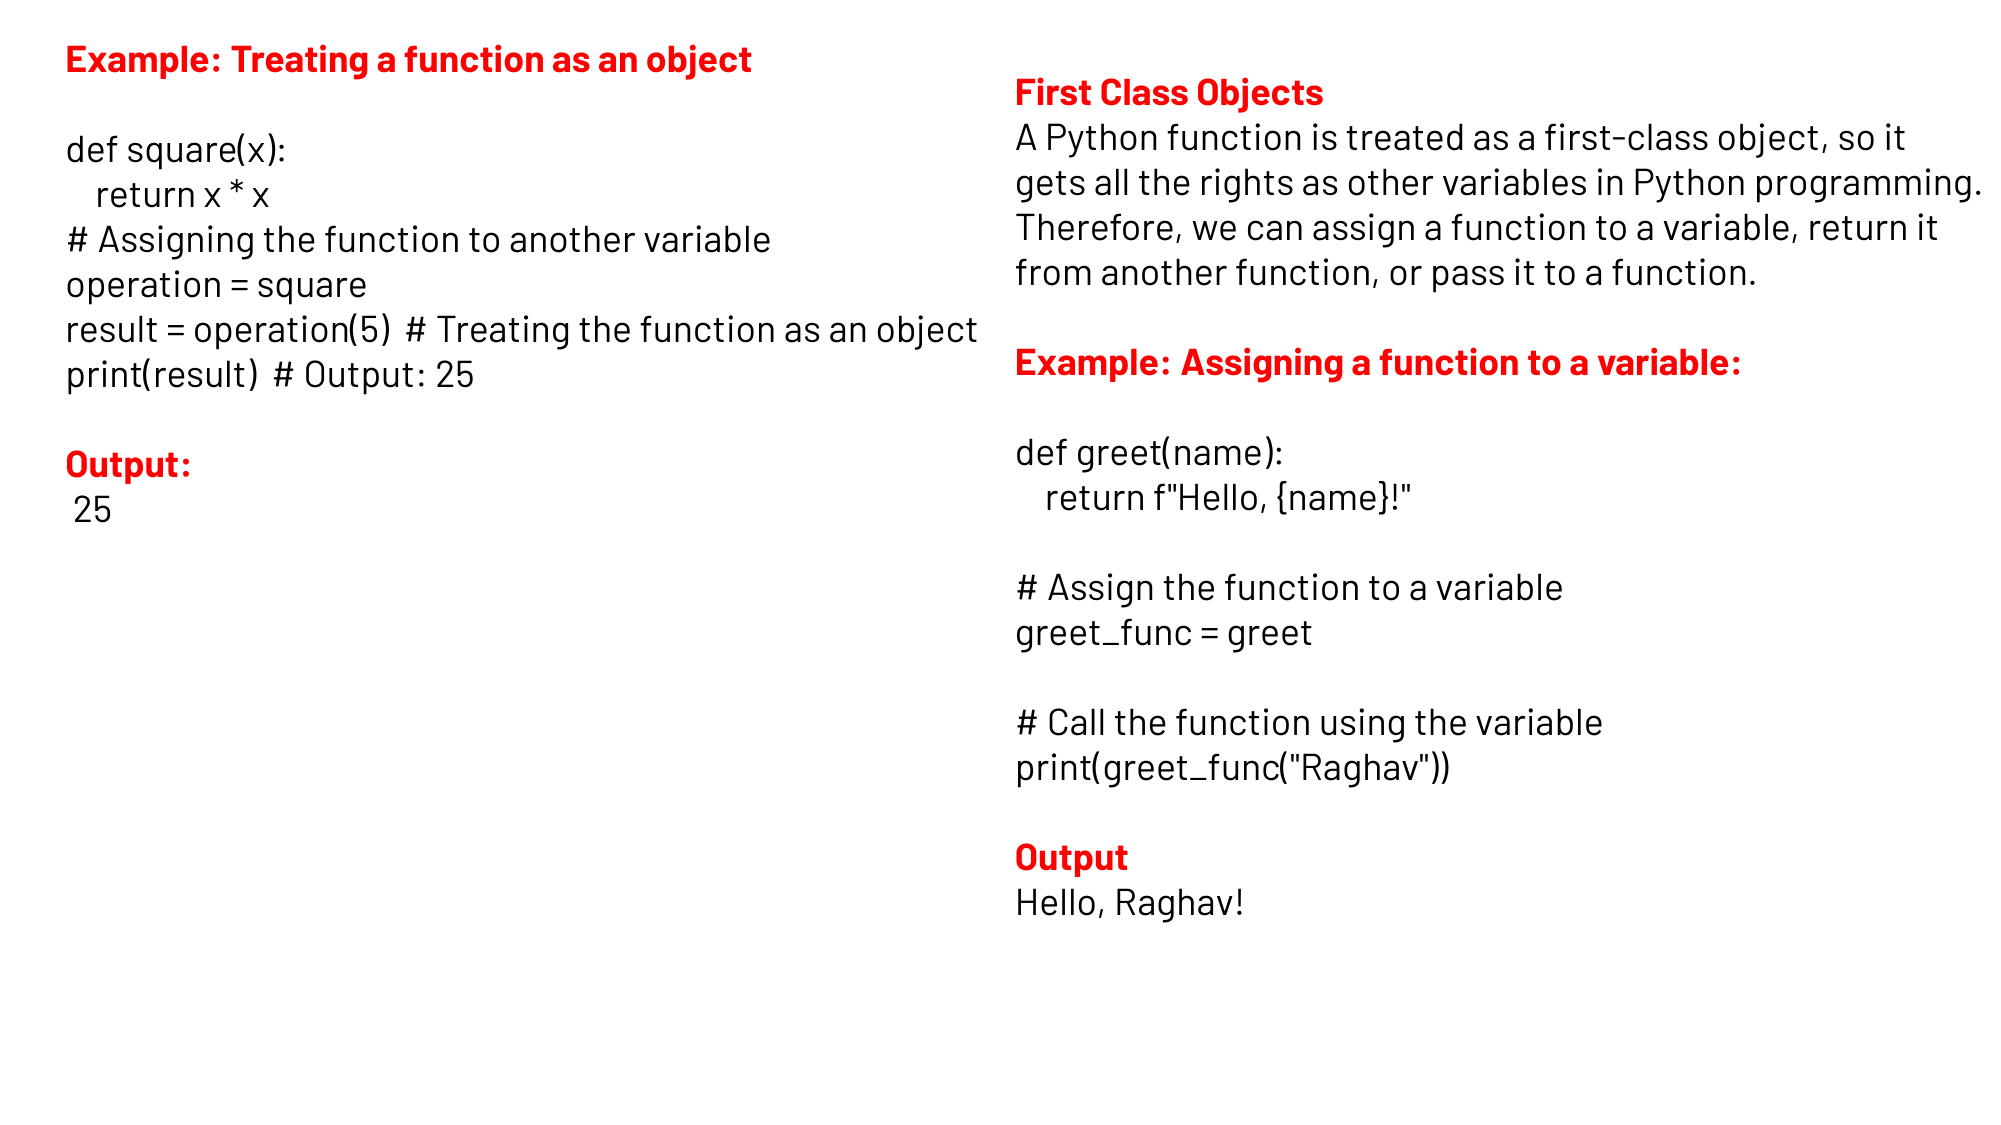

Example: Treating a function as an object

def square(x):
    return x * x
# Assigning the function to another variable
operation = square
result = operation(5)  # Treating the function as an object
print(result)  # Output: 25

Output:
 25
First Class Objects
A Python function is treated as a first-class object, so it gets all the rights as other variables in Python programming. Therefore, we can assign a function to a variable, return it from another function, or pass it to a function.

Example: Assigning a function to a variable:

def greet(name):
    return f"Hello, {name}!"

# Assign the function to a variable
greet_func = greet

# Call the function using the variable
print(greet_func("Raghav"))

Output
Hello, Raghav!